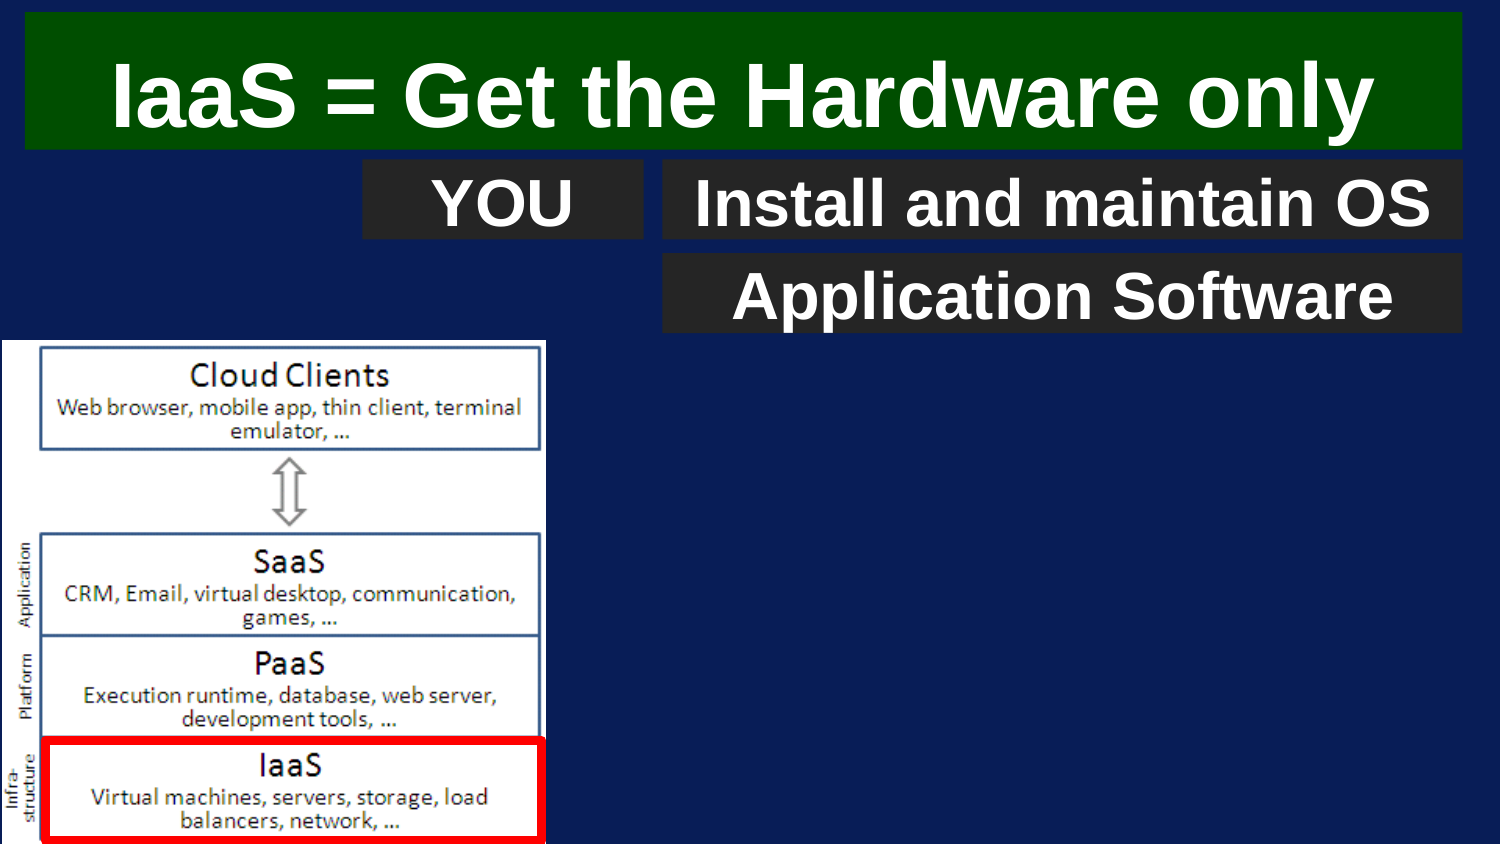

# IaaS = Get the Hardware only
Install and maintain OS
YOU
Application Software